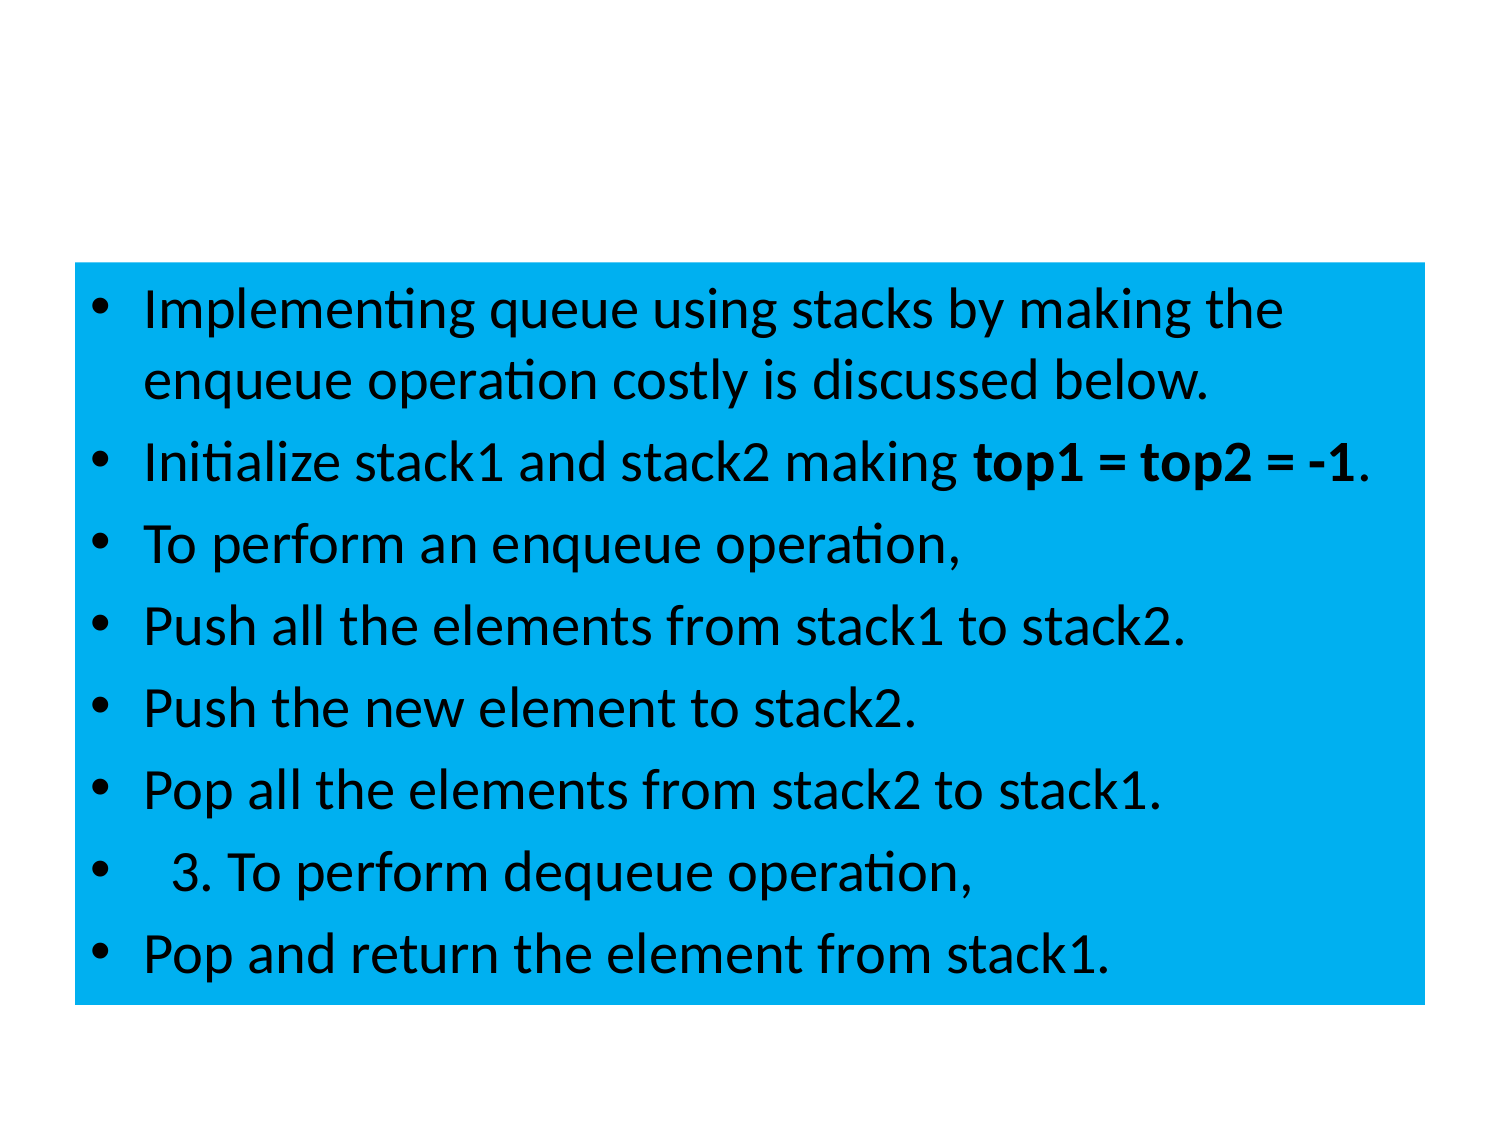

#
Implementing queue using stacks by making the enqueue operation costly is discussed below.
Initialize stack1 and stack2 making top1 = top2 = -1.
To perform an enqueue operation,
Push all the elements from stack1 to stack2.
Push the new element to stack2.
Pop all the elements from stack2 to stack1.
  3. To perform dequeue operation,
Pop and return the element from stack1.